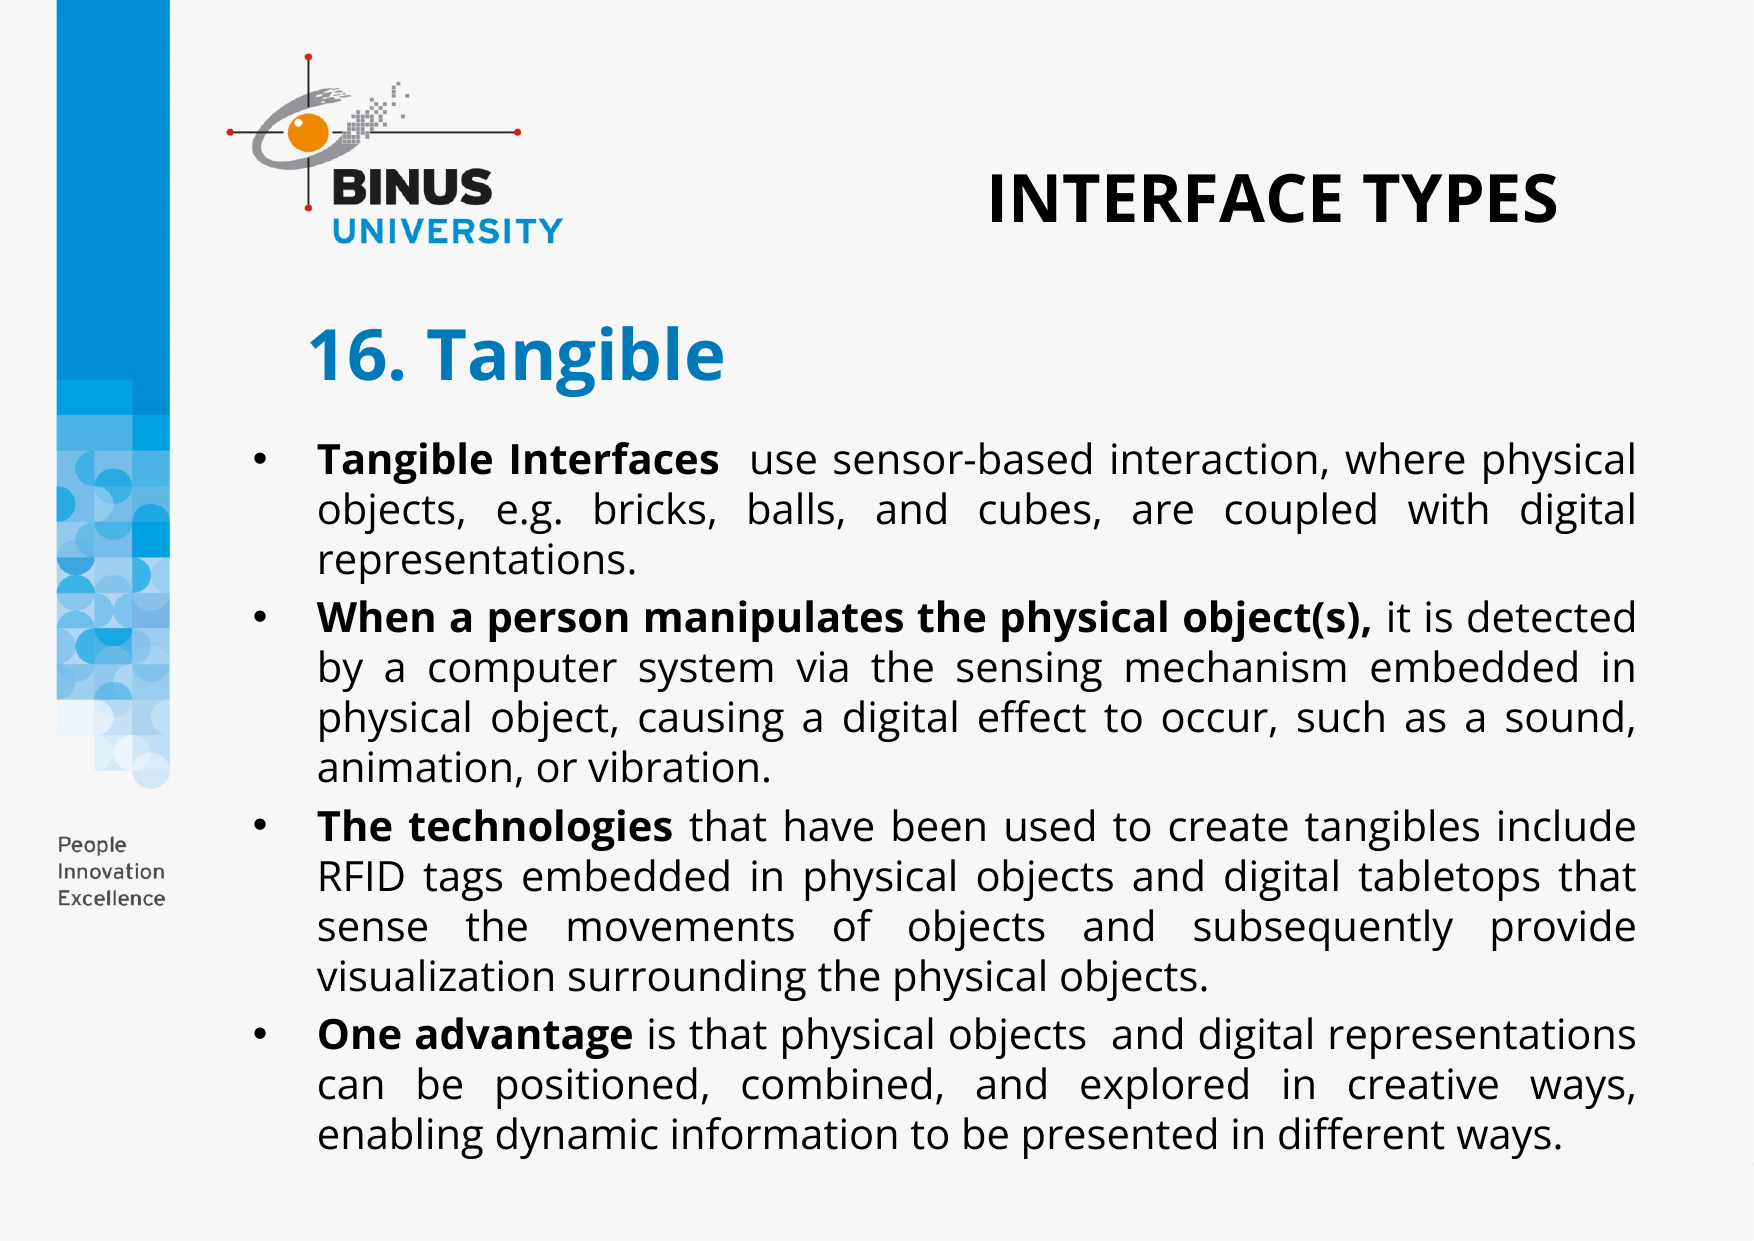

INTERFACE TYPES
# 16. Tangible
Tangible Interfaces  use sensor-based interaction, where physical objects, e.g. bricks, balls, and cubes, are coupled with digital representations.
When a person manipulates the physical object(s), it is detected by a computer system via the sensing mechanism embedded in physical object, causing a digital effect to occur, such as a sound, animation, or vibration.
The technologies that have been used to create tangibles include RFID tags embedded in physical objects and digital tabletops that sense the movements of objects and subsequently provide visualization surrounding the physical objects.
One advantage is that physical objects  and digital representations can be positioned, combined, and explored in creative ways, enabling dynamic information to be presented in different ways.